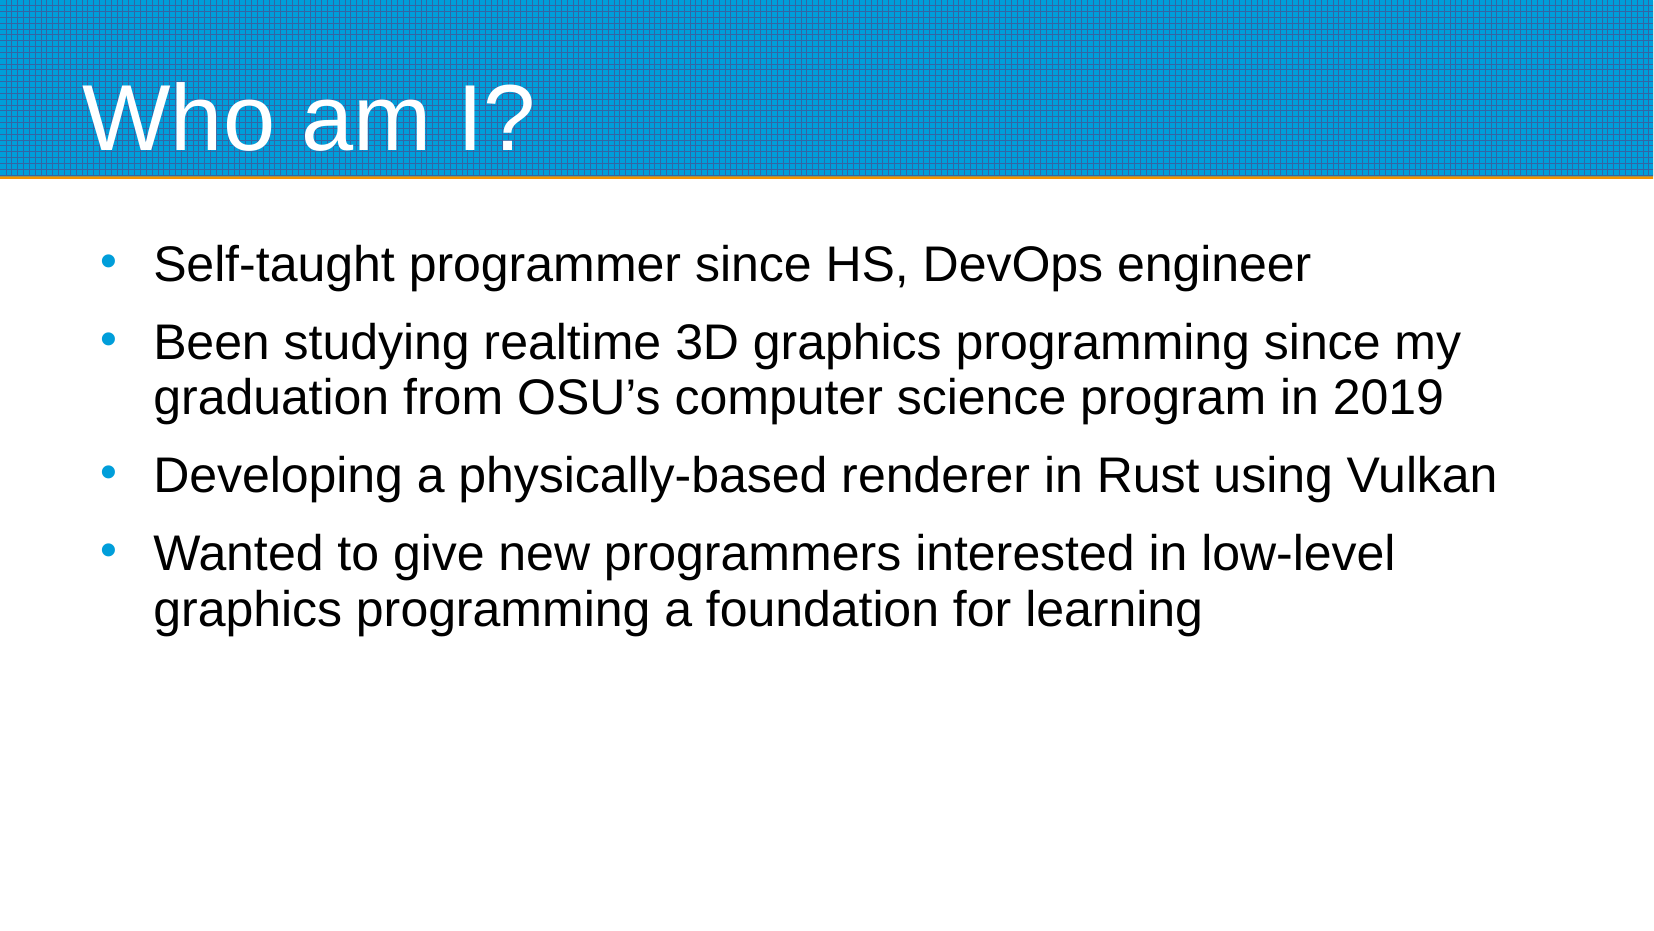

# Who am I?
Self-taught programmer since HS, DevOps engineer
Been studying realtime 3D graphics programming since my graduation from OSU’s computer science program in 2019
Developing a physically-based renderer in Rust using Vulkan
Wanted to give new programmers interested in low-level graphics programming a foundation for learning